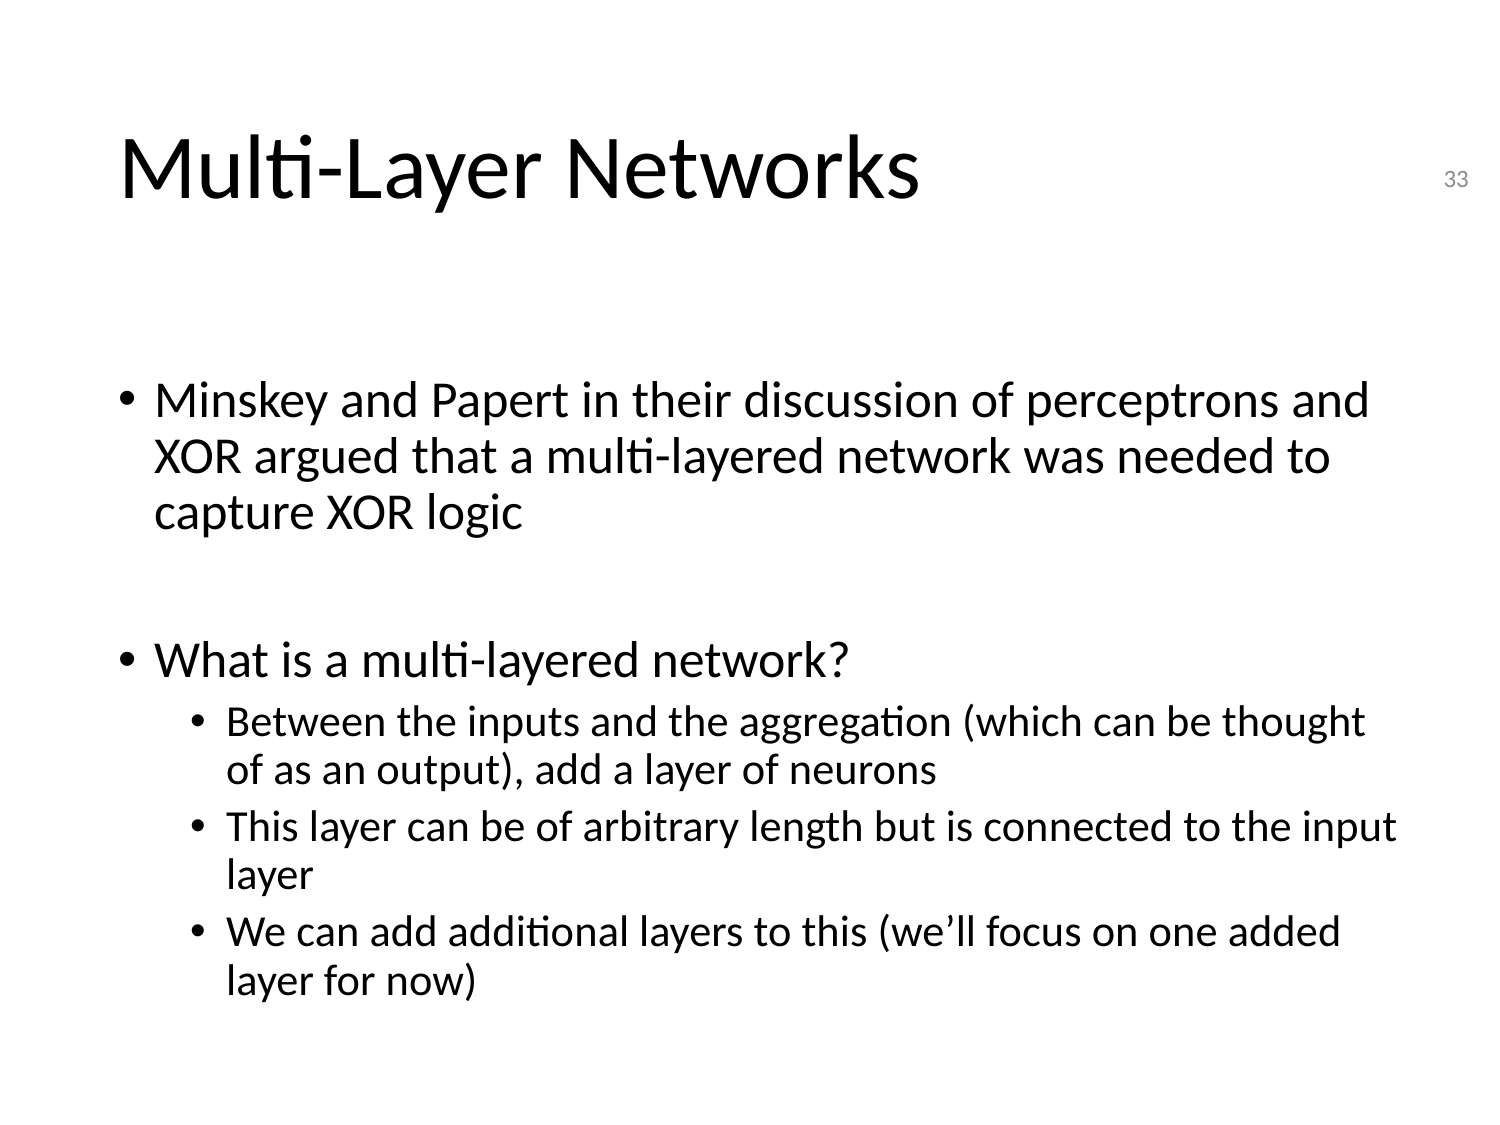

# Multi-Layer Networks
33
Minskey and Papert in their discussion of perceptrons and XOR argued that a multi-layered network was needed to capture XOR logic

What is a multi-layered network?
Between the inputs and the aggregation (which can be thought of as an output), add a layer of neurons
This layer can be of arbitrary length but is connected to the input layer
We can add additional layers to this (we’ll focus on one added layer for now)